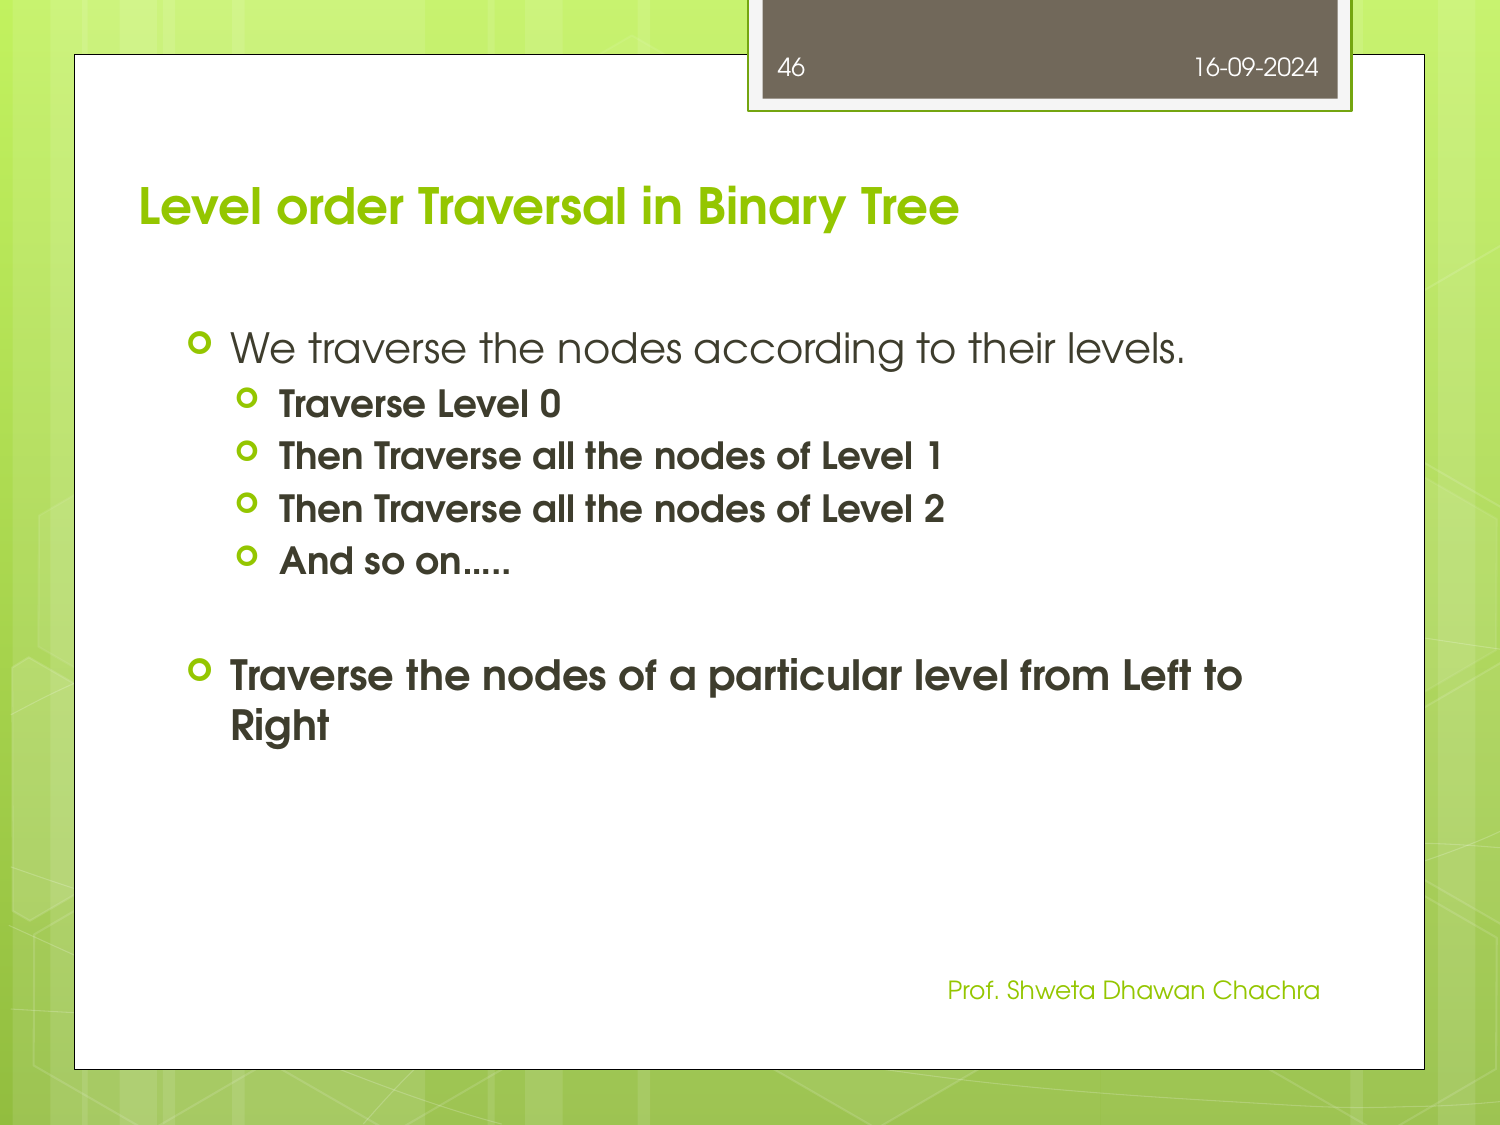

46
16-09-2024
# Level order Traversal in Binary Tree
We traverse the nodes according to their levels.
Traverse Level 0
Then Traverse all the nodes of Level 1
Then Traverse all the nodes of Level 2
And so on…..

Traverse the nodes of a particular level from Left to Right
Prof. Shweta Dhawan Chachra